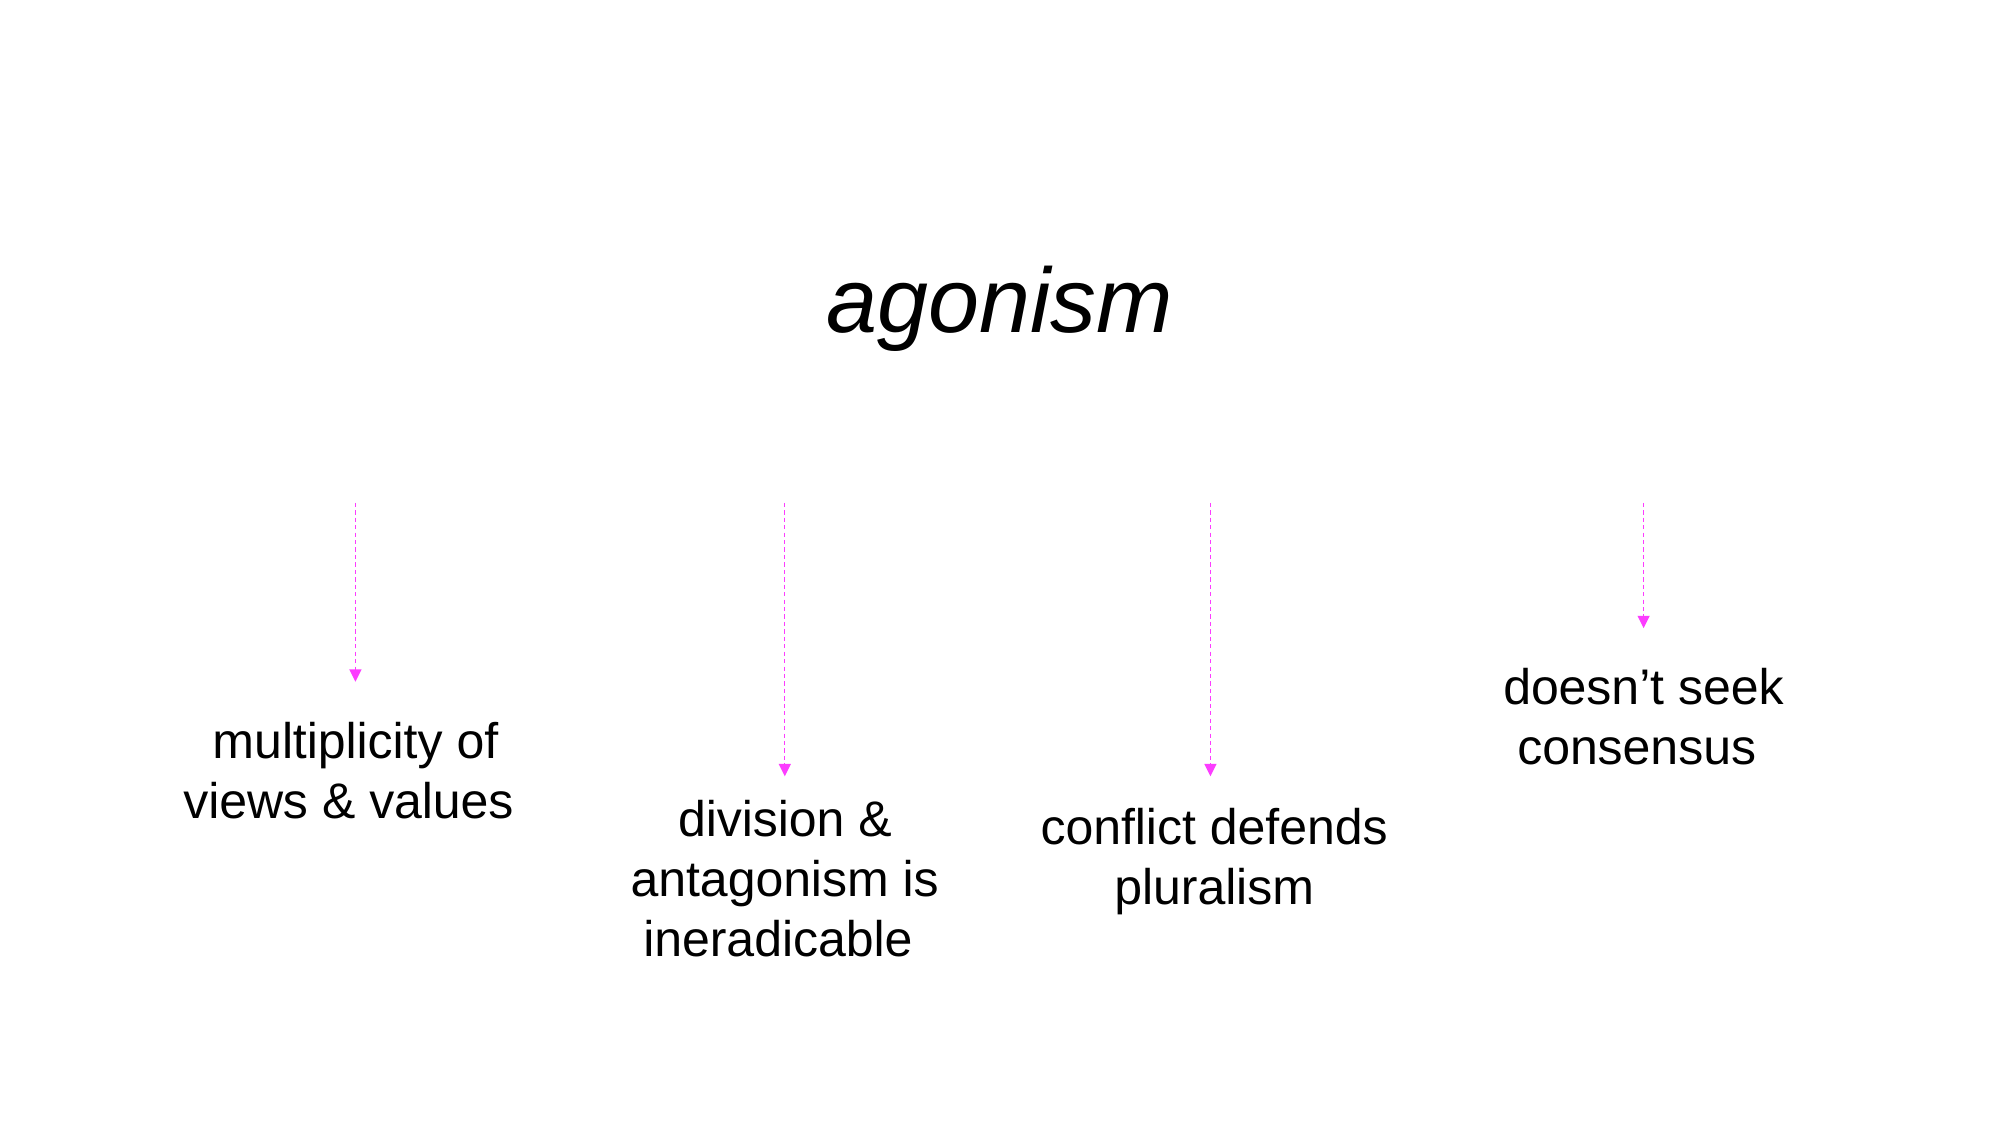

agonism
multiplicity of views & values
conflict defends pluralism
doesn’t seek consensus
division & antagonism is ineradicable